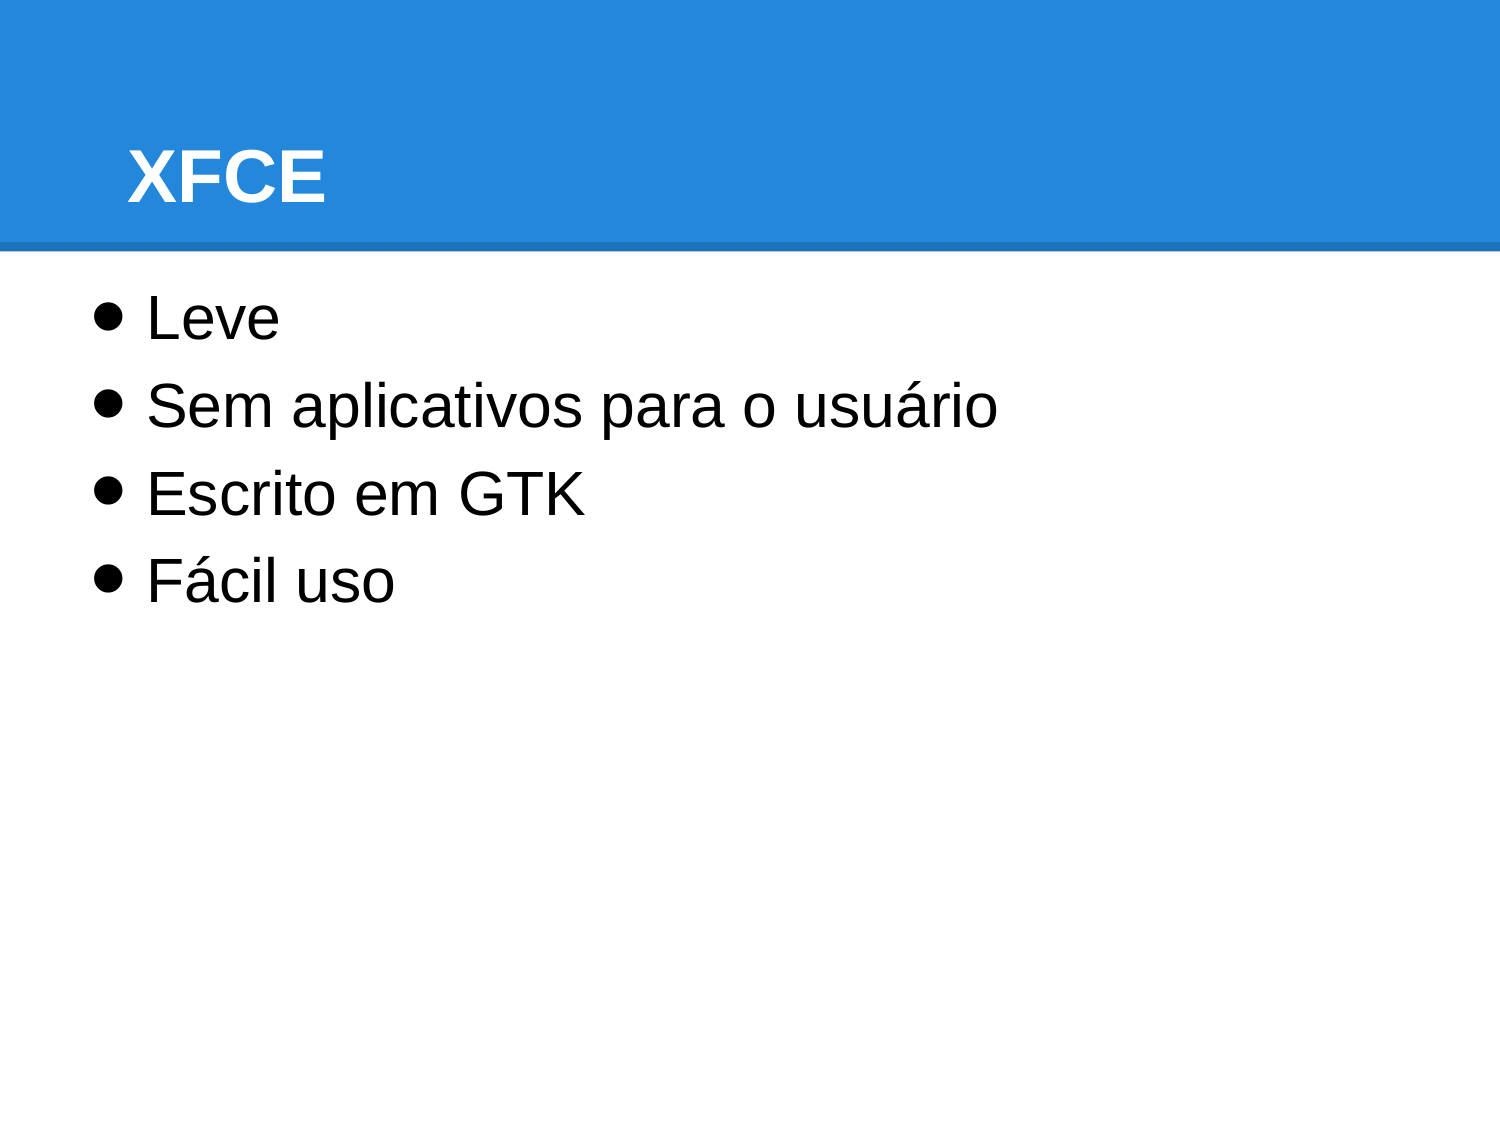

# XFCE
Leve
Sem aplicativos para o usuário
Escrito em GTK
Fácil uso